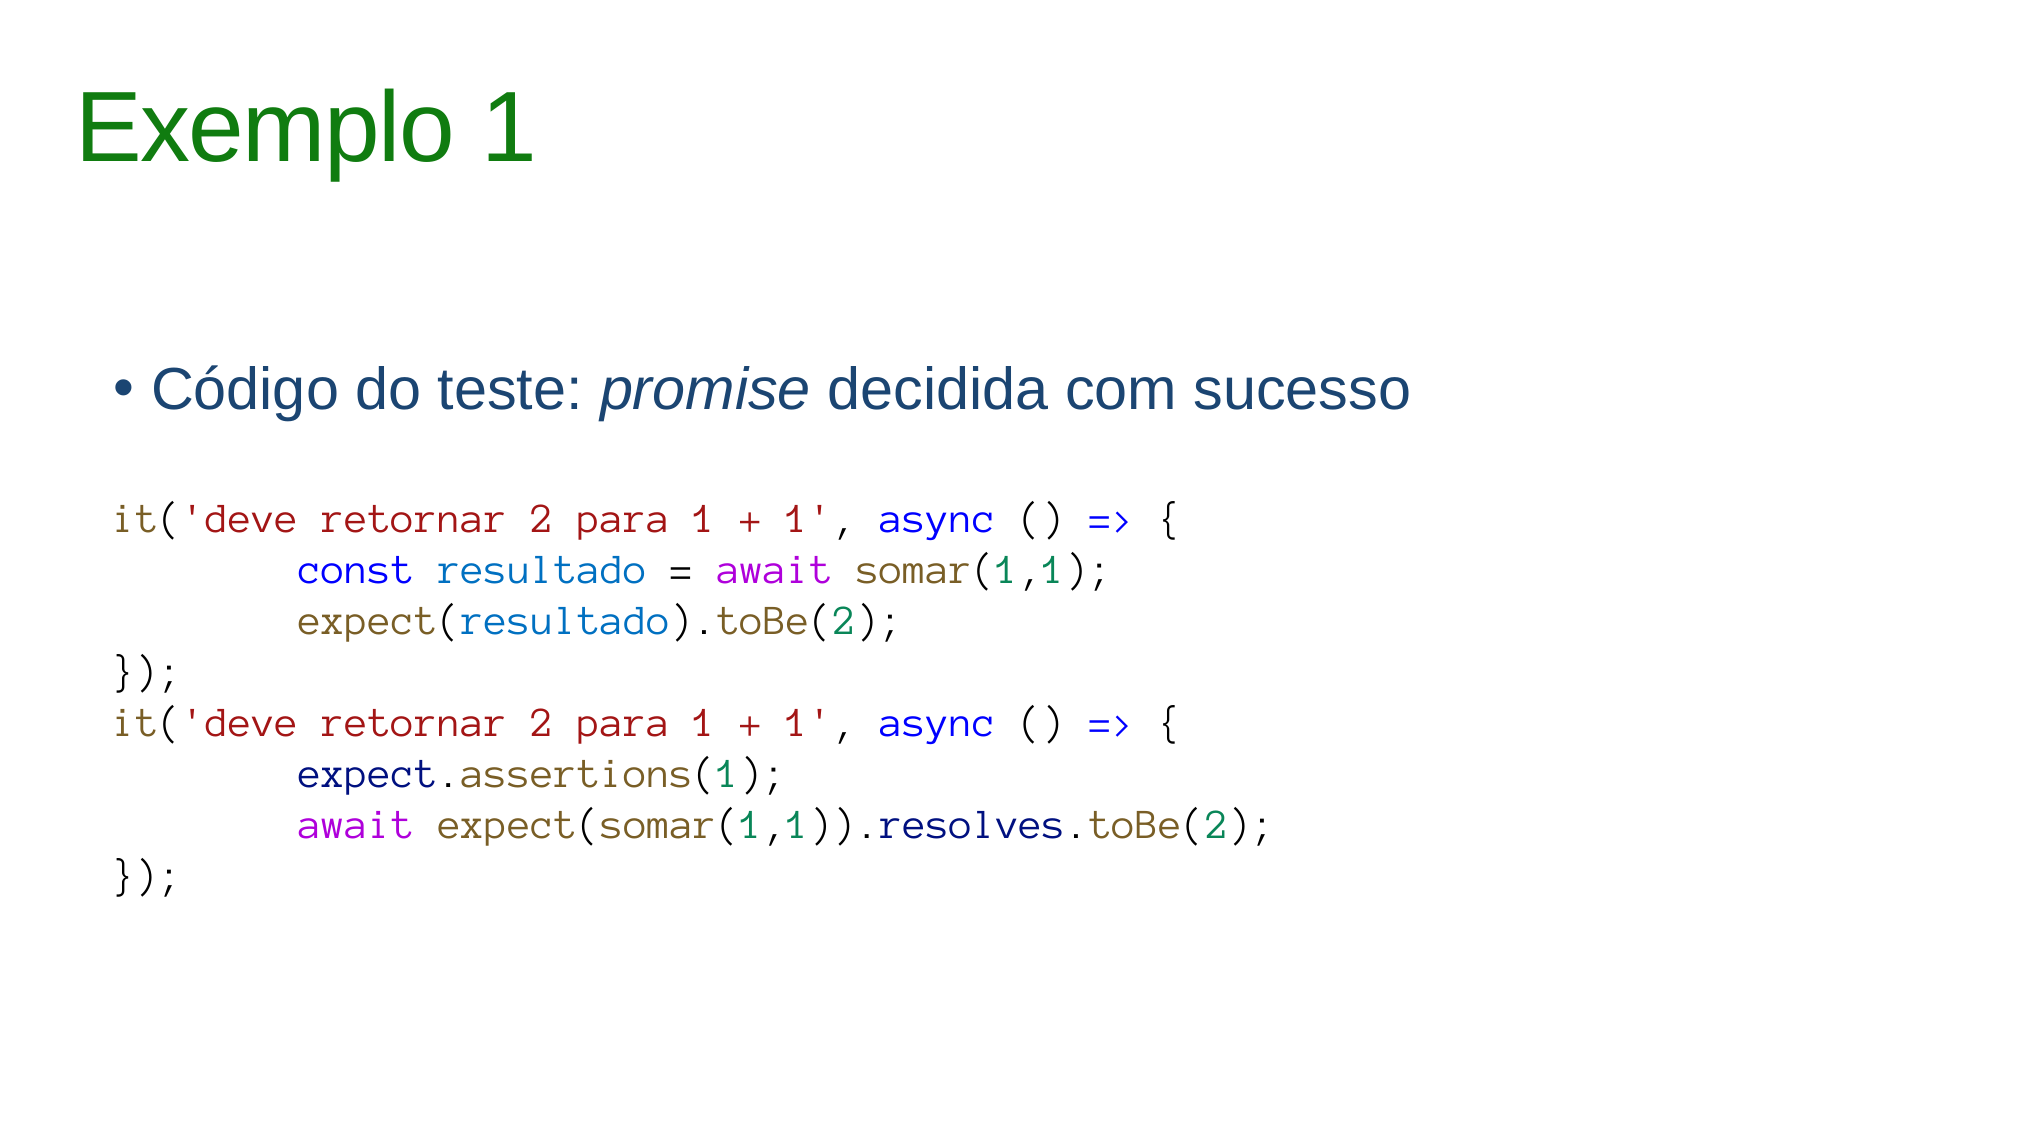

# Exemplo 1
Código do teste: promise decidida com sucesso
it('deve retornar 2 para 1 + 1', async () => {
        const resultado = await somar(1,1);
        expect(resultado).toBe(2);
});
it('deve retornar 2 para 1 + 1', async () => {
        expect.assertions(1);
        await expect(somar(1,1)).resolves.toBe(2);
});